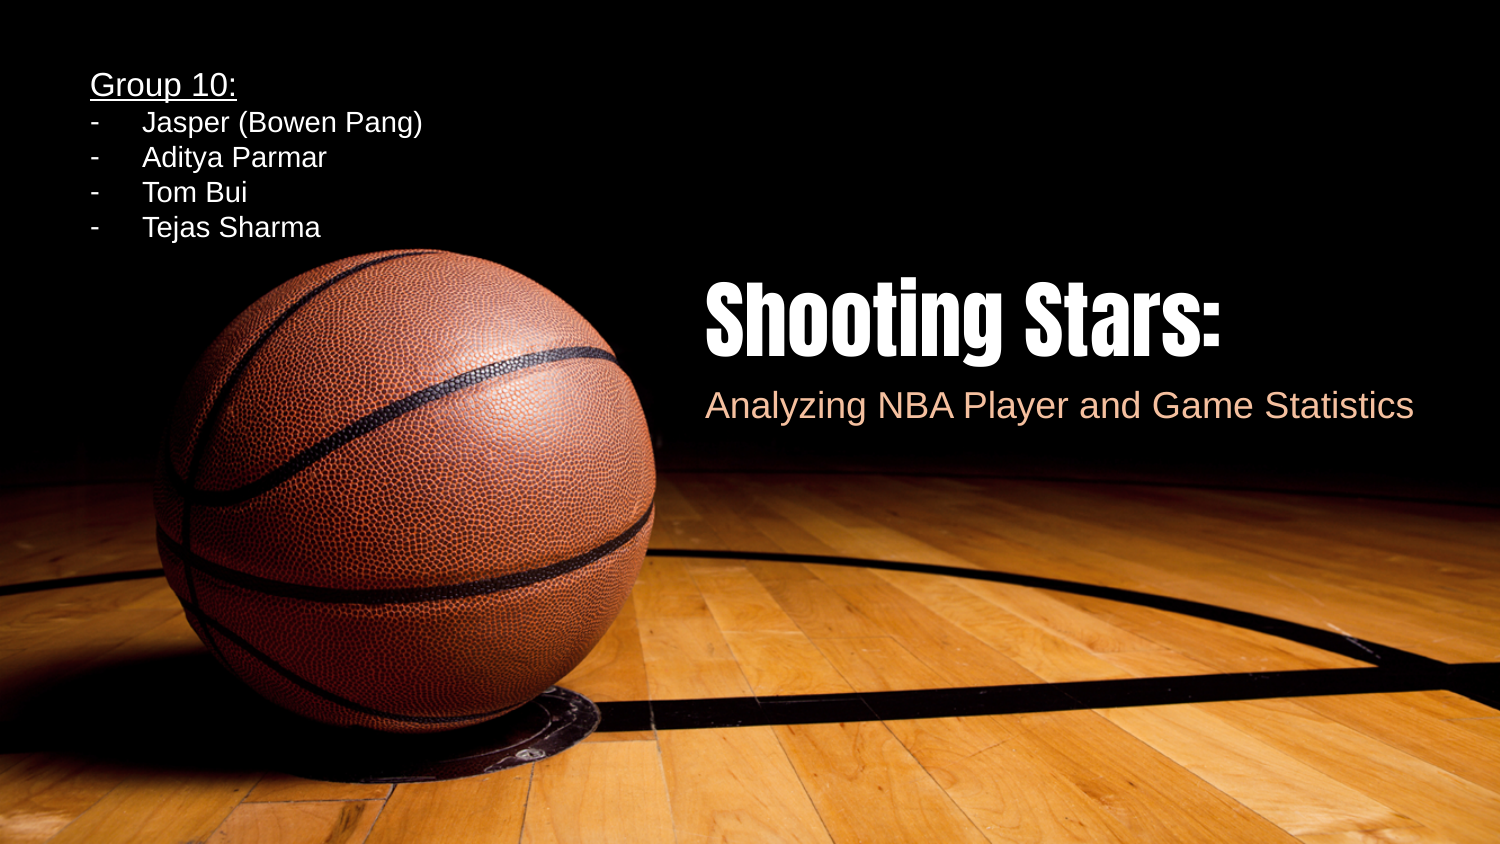

GGroup 10:
Jasper (Bowen Pang)
Aditya Parmar
Tom Bui
Tejas Sharma

# Shooting Stars:
Analyzing NBA Player and Game Statistics